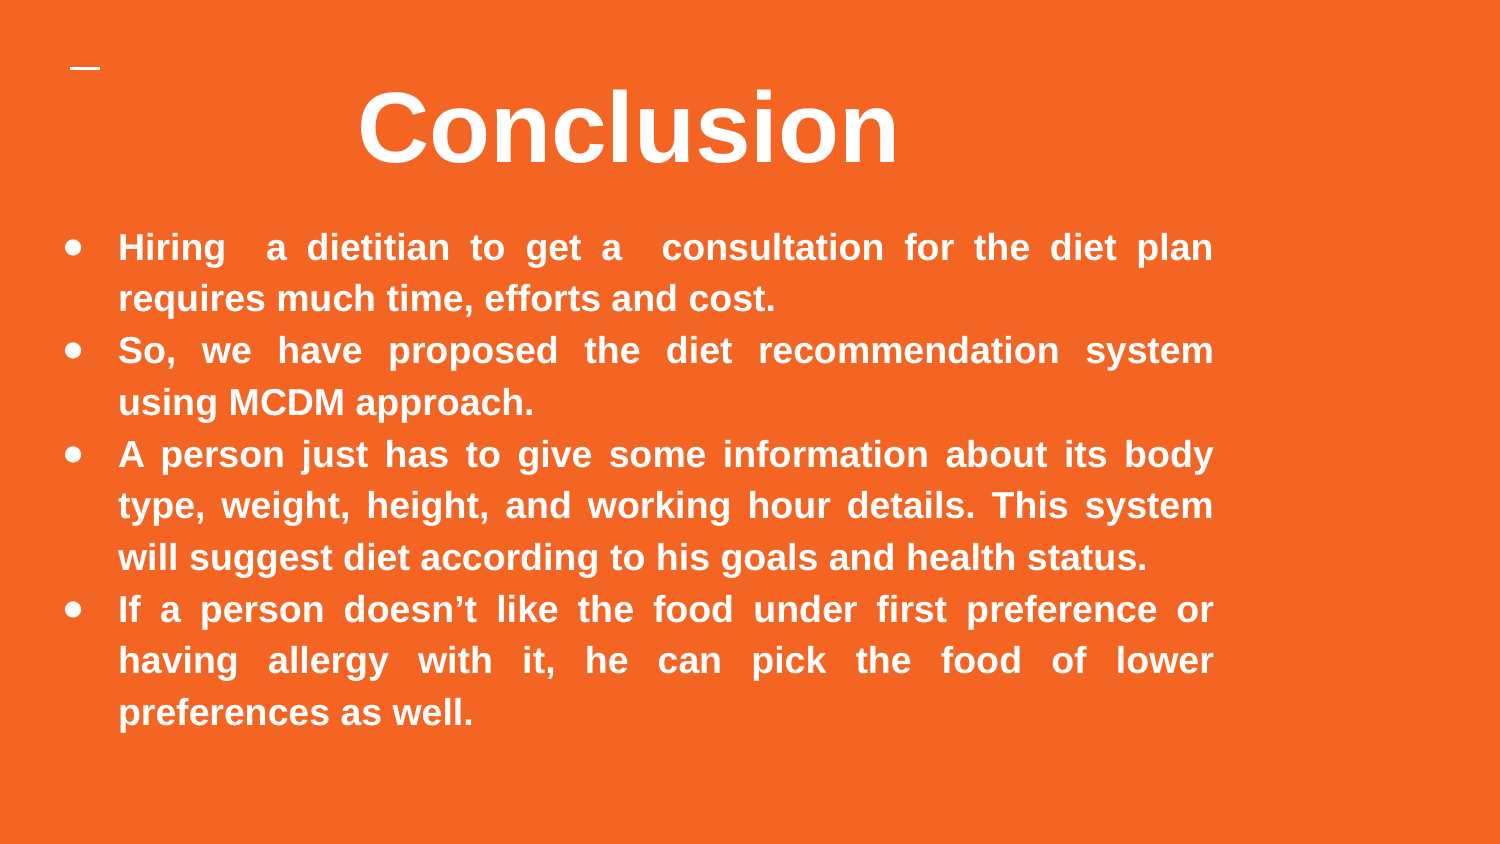

# Conclusion
Hiring  a dietitian to get a  consultation for the diet plan requires much time, efforts and cost.
So, we have proposed the diet recommendation system using MCDM approach.
A person just has to give some information about its body type, weight, height, and working hour details. This system will suggest diet according to his goals and health status.
If a person doesn’t like the food under first preference or having allergy with it, he can pick the food of lower preferences as well.